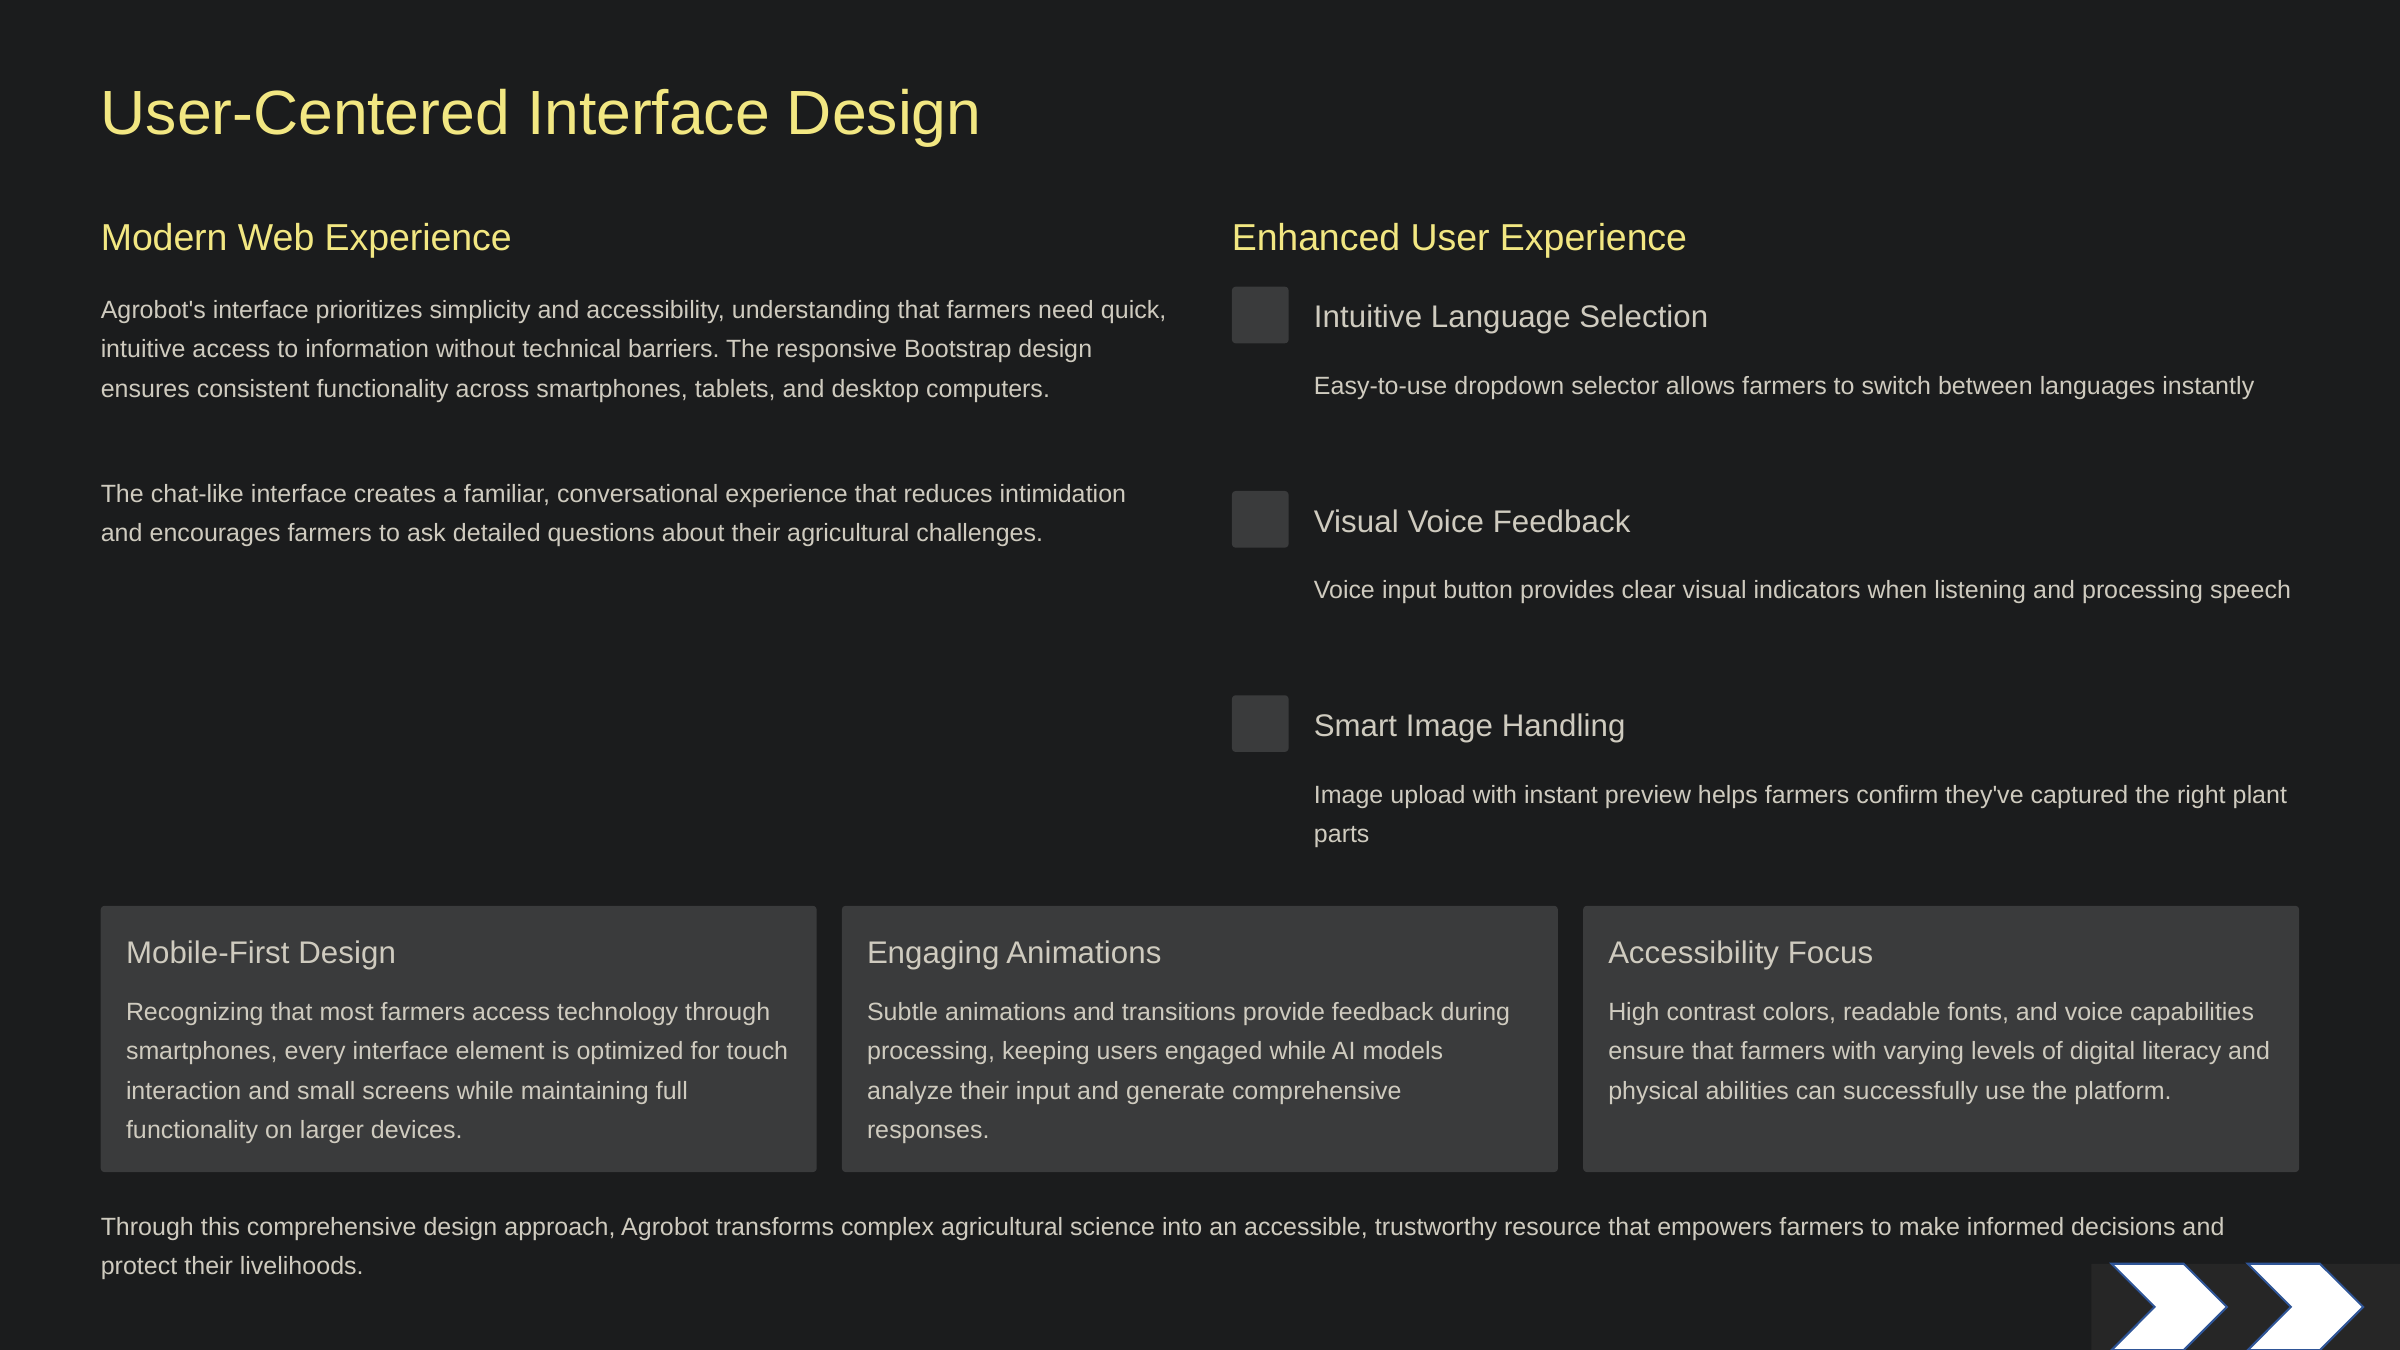

User-Centered Interface Design
Modern Web Experience
Enhanced User Experience
Agrobot's interface prioritizes simplicity and accessibility, understanding that farmers need quick, intuitive access to information without technical barriers. The responsive Bootstrap design ensures consistent functionality across smartphones, tablets, and desktop computers.

Intuitive Language Selection
Easy-to-use dropdown selector allows farmers to switch between languages instantly
The chat-like interface creates a familiar, conversational experience that reduces intimidation and encourages farmers to ask detailed questions about their agricultural challenges.

Visual Voice Feedback
Voice input button provides clear visual indicators when listening and processing speech

Smart Image Handling
Image upload with instant preview helps farmers confirm they've captured the right plant parts

Mobile-First Design
Engaging Animations
Accessibility Focus
Recognizing that most farmers access technology through smartphones, every interface element is optimized for touch interaction and small screens while maintaining full functionality on larger devices.
Subtle animations and transitions provide feedback during processing, keeping users engaged while AI models analyze their input and generate comprehensive responses.
High contrast colors, readable fonts, and voice capabilities ensure that farmers with varying levels of digital literacy and physical abilities can successfully use the platform.
Through this comprehensive design approach, Agrobot transforms complex agricultural science into an accessible, trustworthy resource that empowers farmers to make informed decisions and protect their livelihoods.